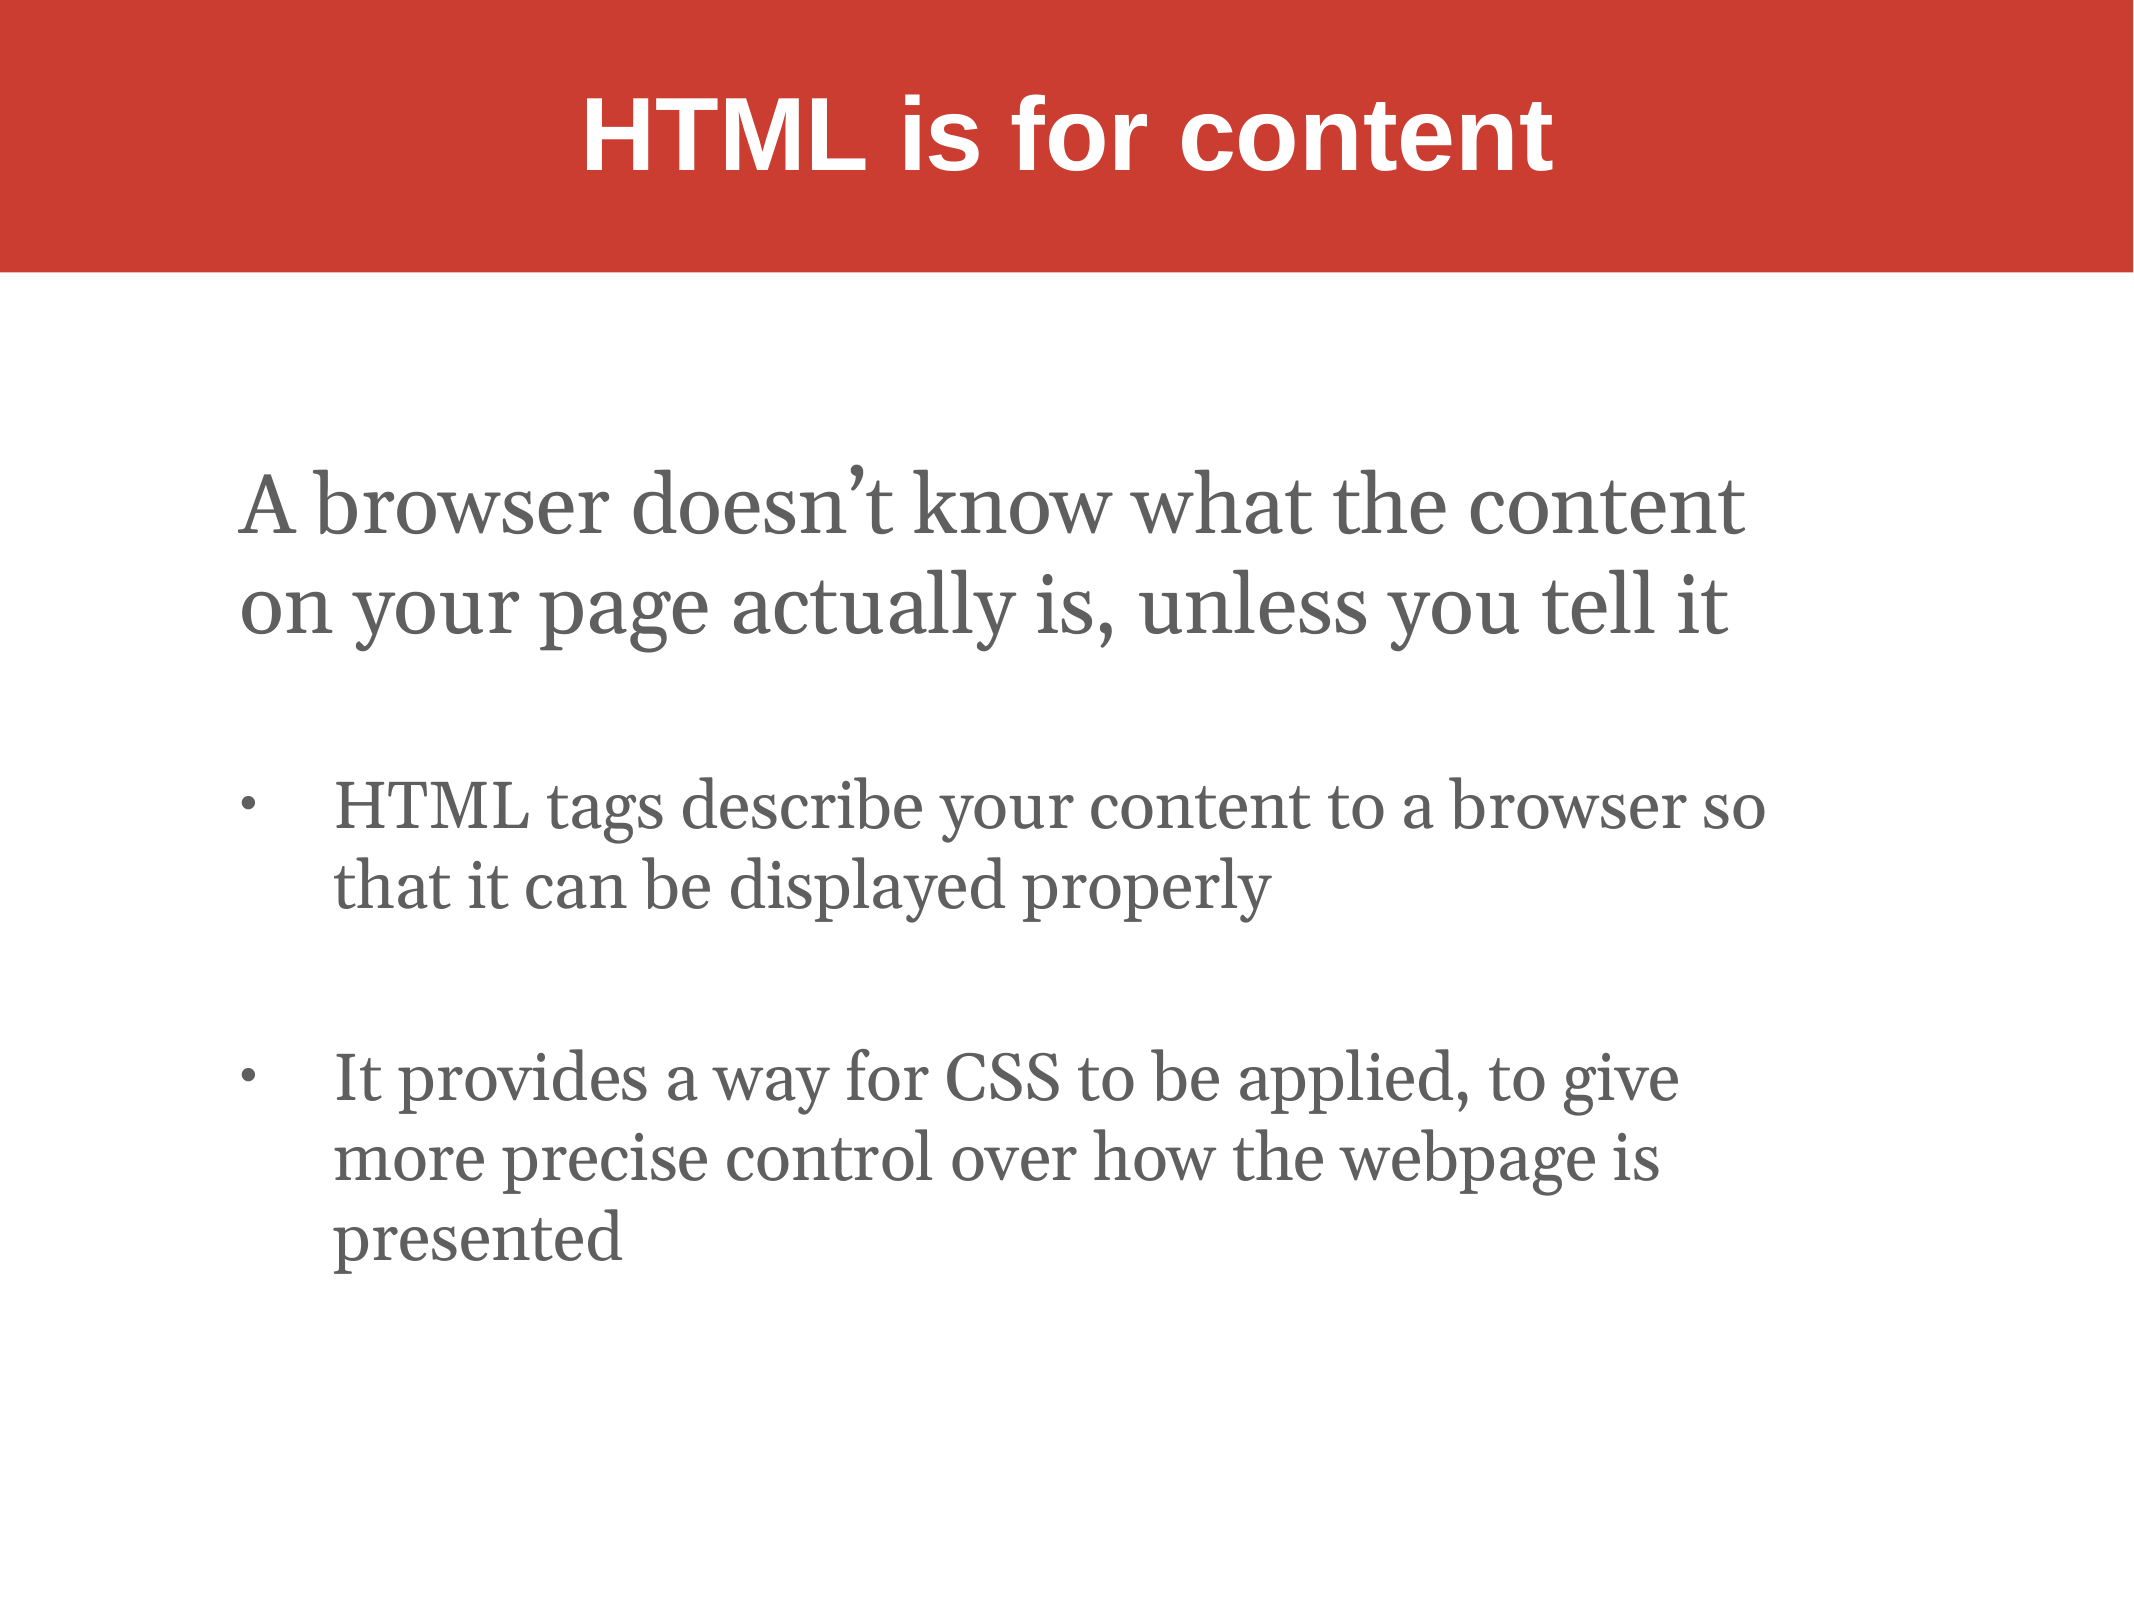

# HTML is for content
A browser doesn’t know what the content on your page actually is, unless you tell it
HTML tags describe your content to a browser so that it can be displayed properly
It provides a way for CSS to be applied, to give  more precise control over how the webpage is presented